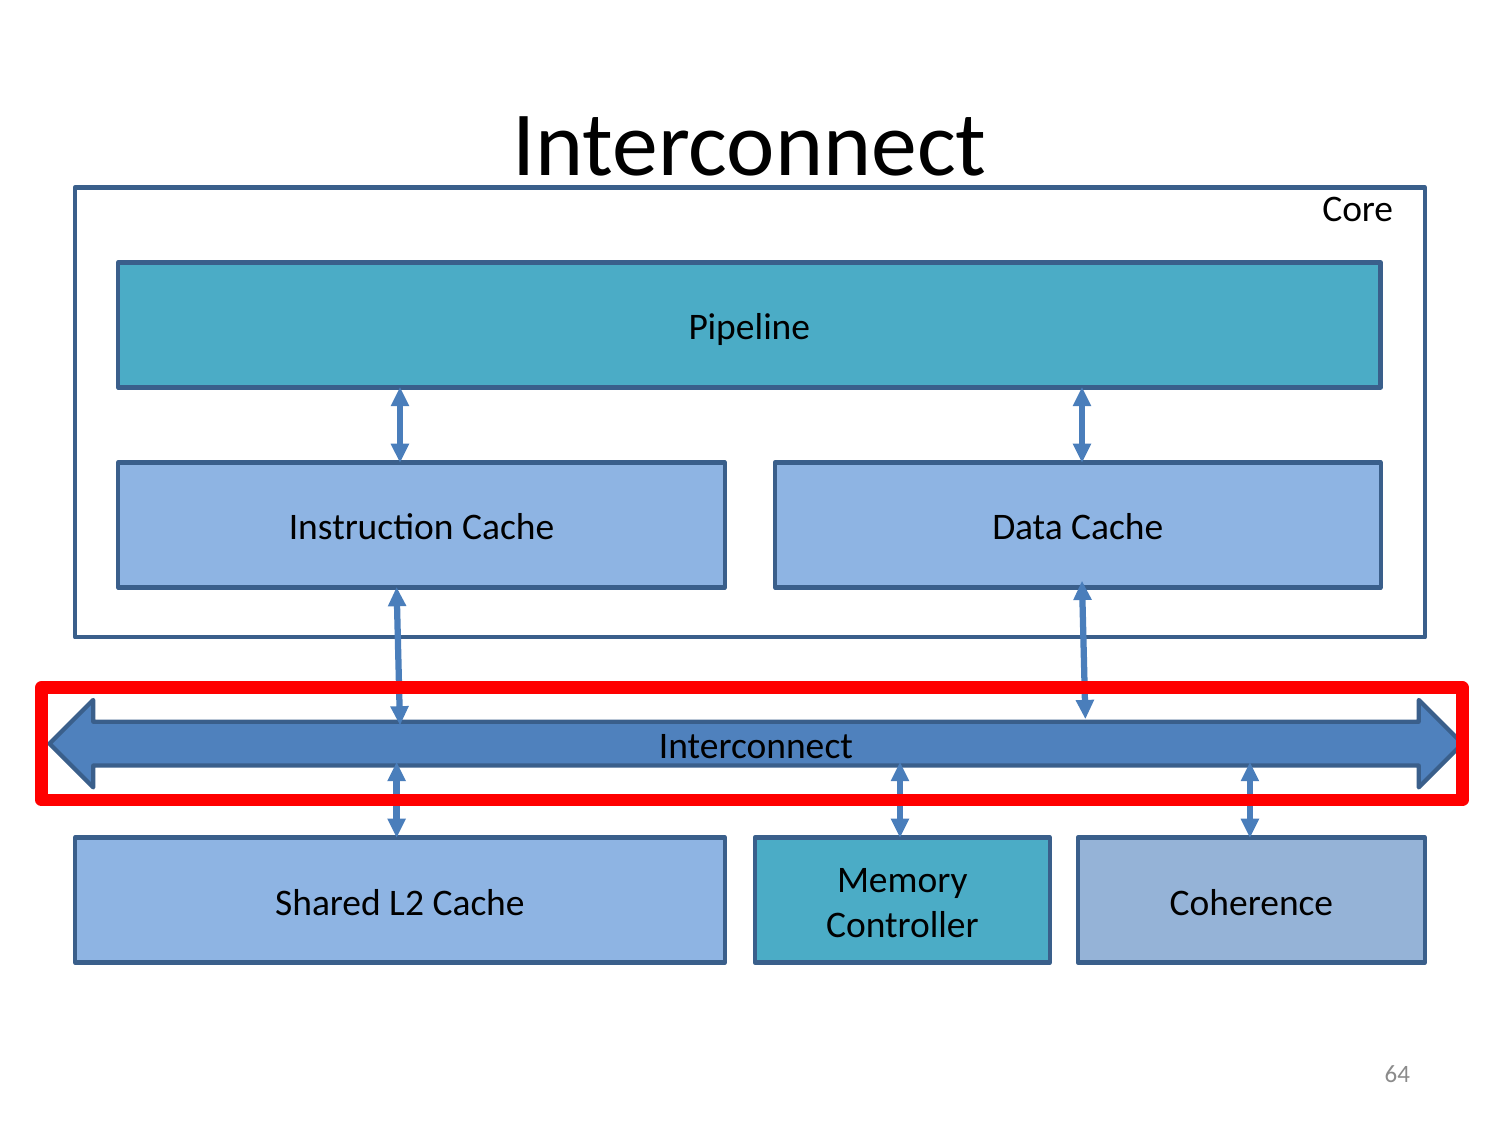

# Interconnect
Core

Pipeline
Instruction Cache
Data Cache

Interconnect
Shared L2 Cache
Memory Controller
Coherence
64